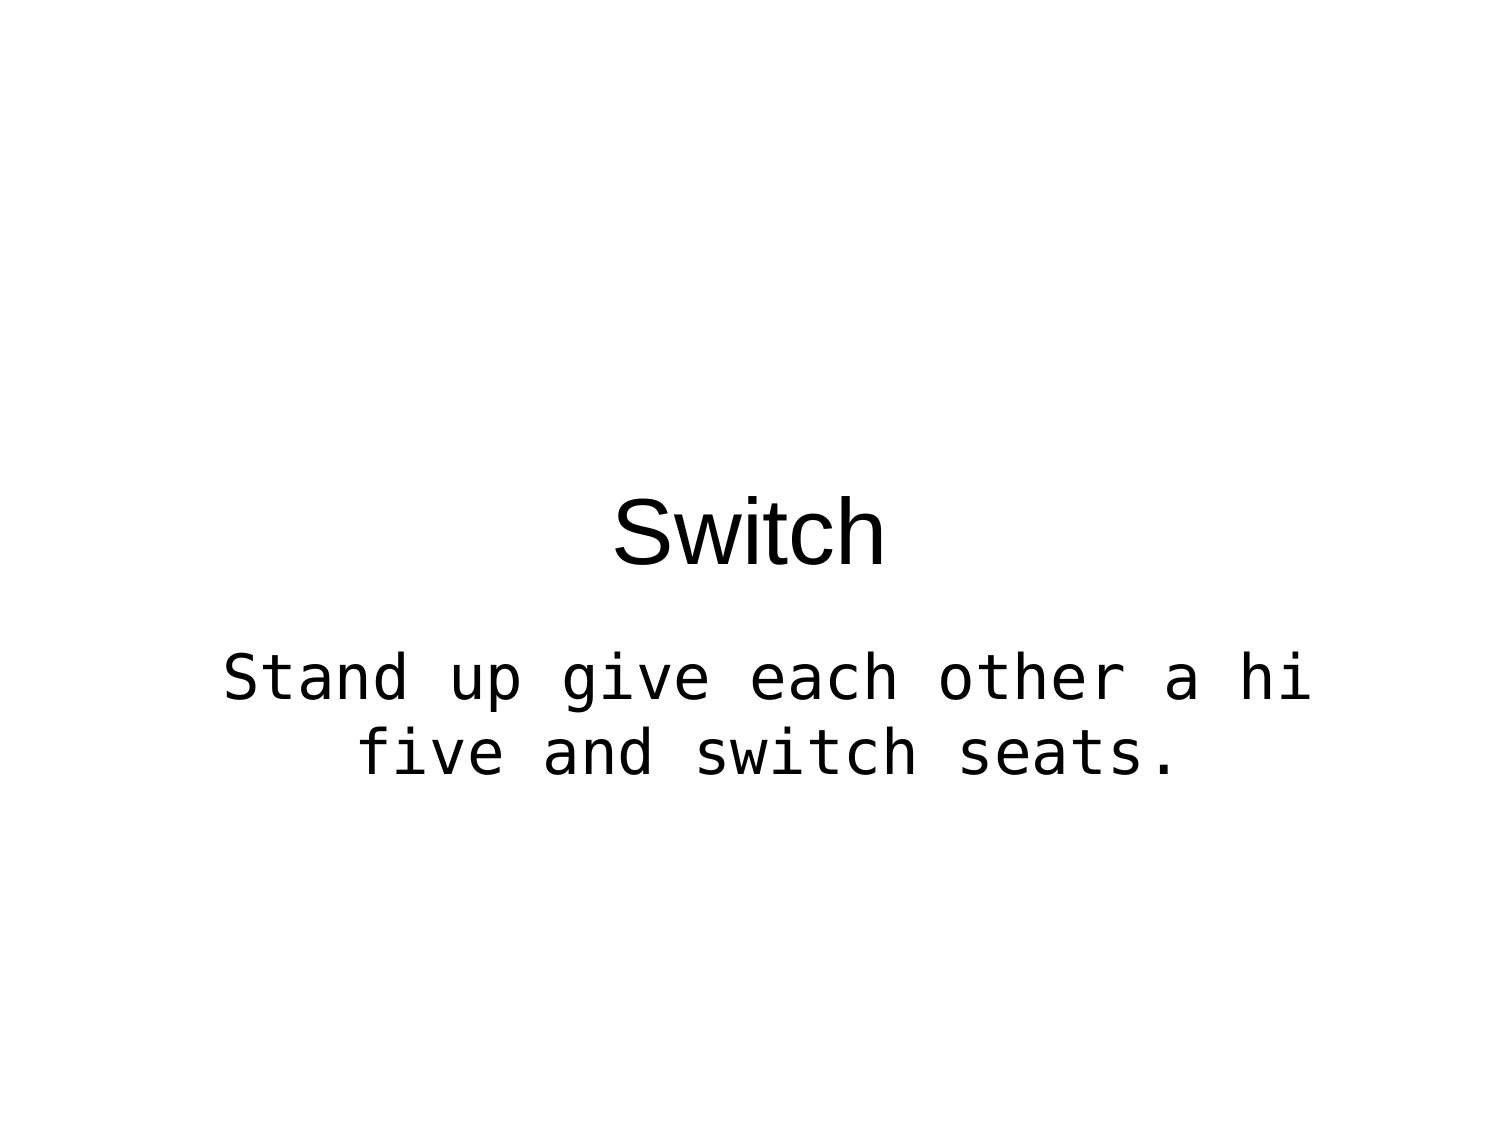

# Switch
Stand up give each other a hi five and switch seats.